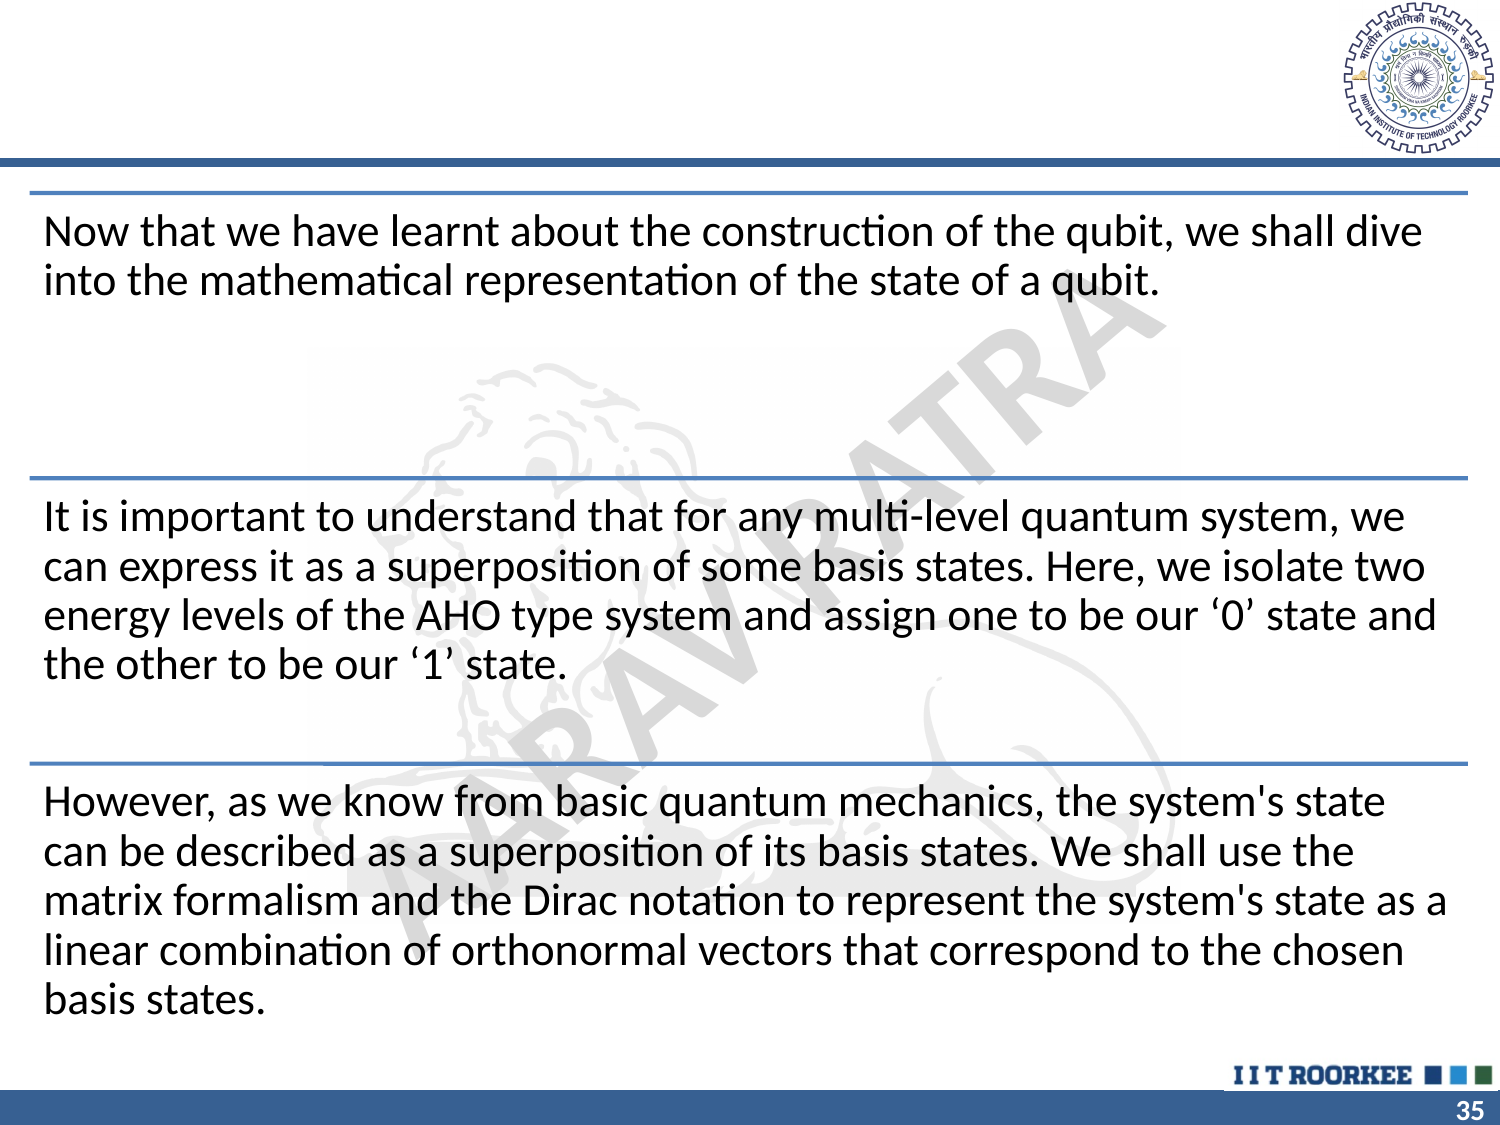

Now that we have learnt about the construction of the qubit, we shall dive into the mathematical representation of the state of a qubit.
It is important to understand that for any multi-level quantum system, we can express it as a superposition of some basis states. Here, we isolate two energy levels of the AHO type system and assign one to be our ‘0’ state and the other to be our ‘1’ state.
However, as we know from basic quantum mechanics, the system's state can be described as a superposition of its basis states. We shall use the matrix formalism and the Dirac notation to represent the system's state as a linear combination of orthonormal vectors that correspond to the chosen basis states.